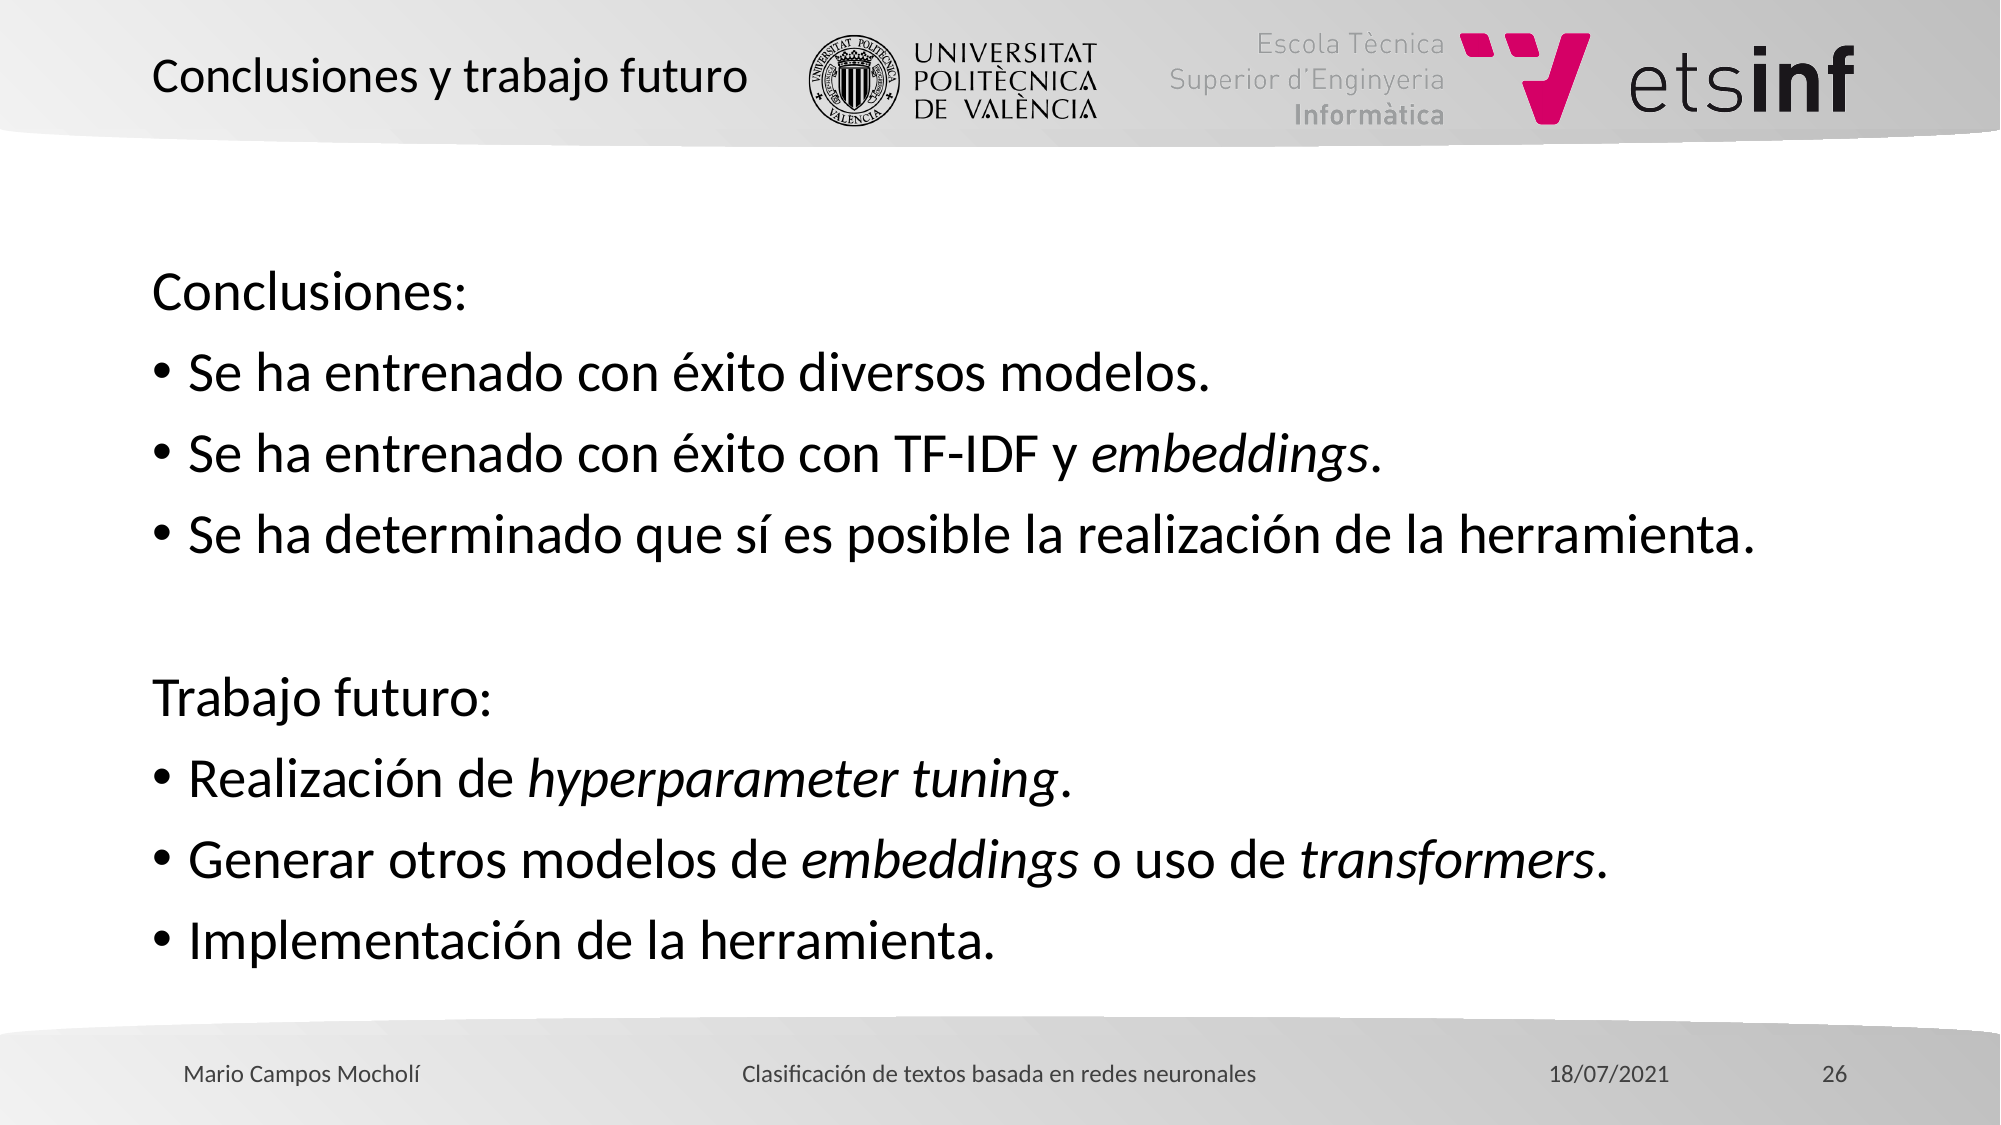

# Conclusiones y trabajo futuro
Conclusiones:
Se ha entrenado con éxito diversos modelos.
Se ha entrenado con éxito con TF-IDF y embeddings.
Se ha determinado que sí es posible la realización de la herramienta.

Trabajo futuro:
Realización de hyperparameter tuning.
Generar otros modelos de embeddings o uso de transformers.
Implementación de la herramienta.

18/07/2021
26